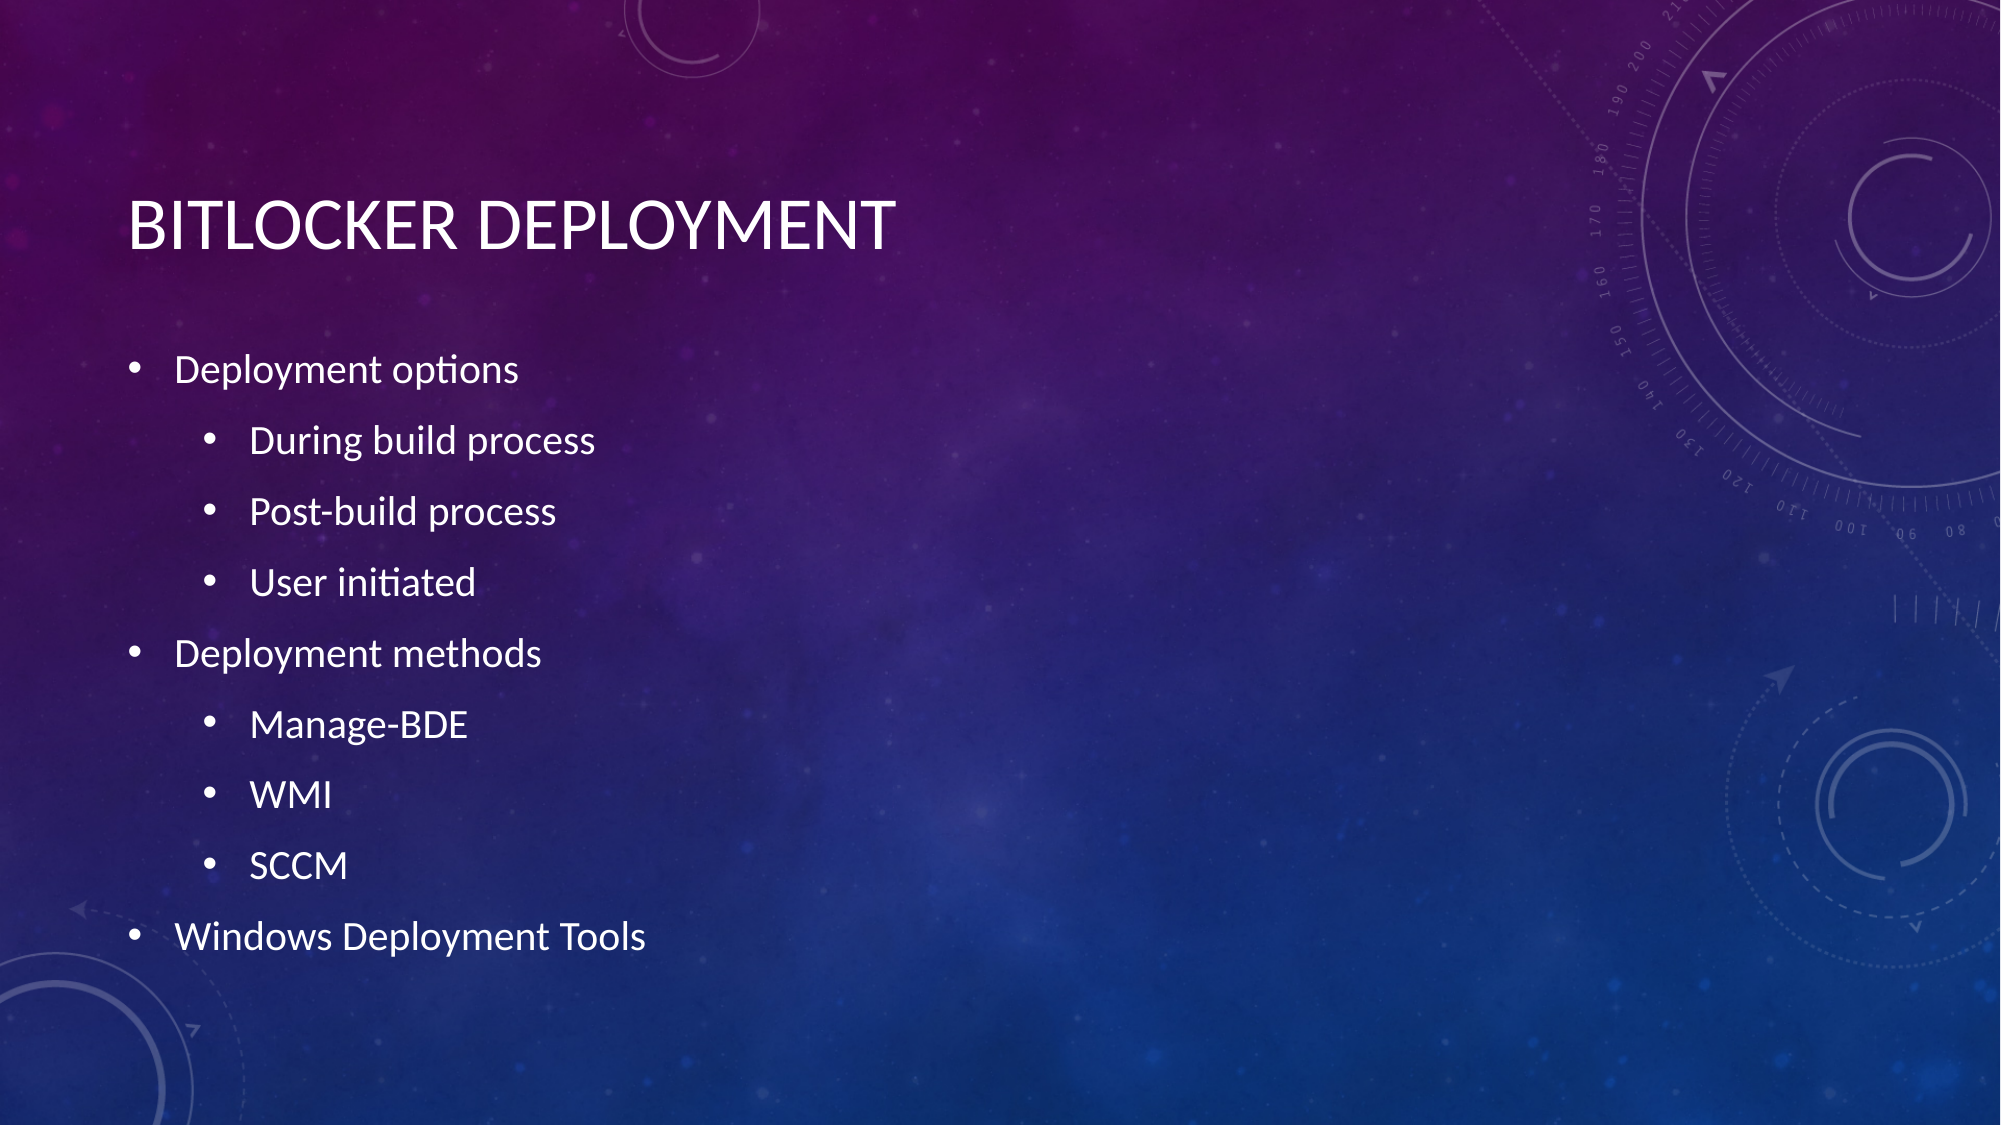

# BitLocker Deployment
Deployment options
During build process
Post-build process
User initiated
Deployment methods
Manage-BDE
WMI
SCCM
Windows Deployment Tools